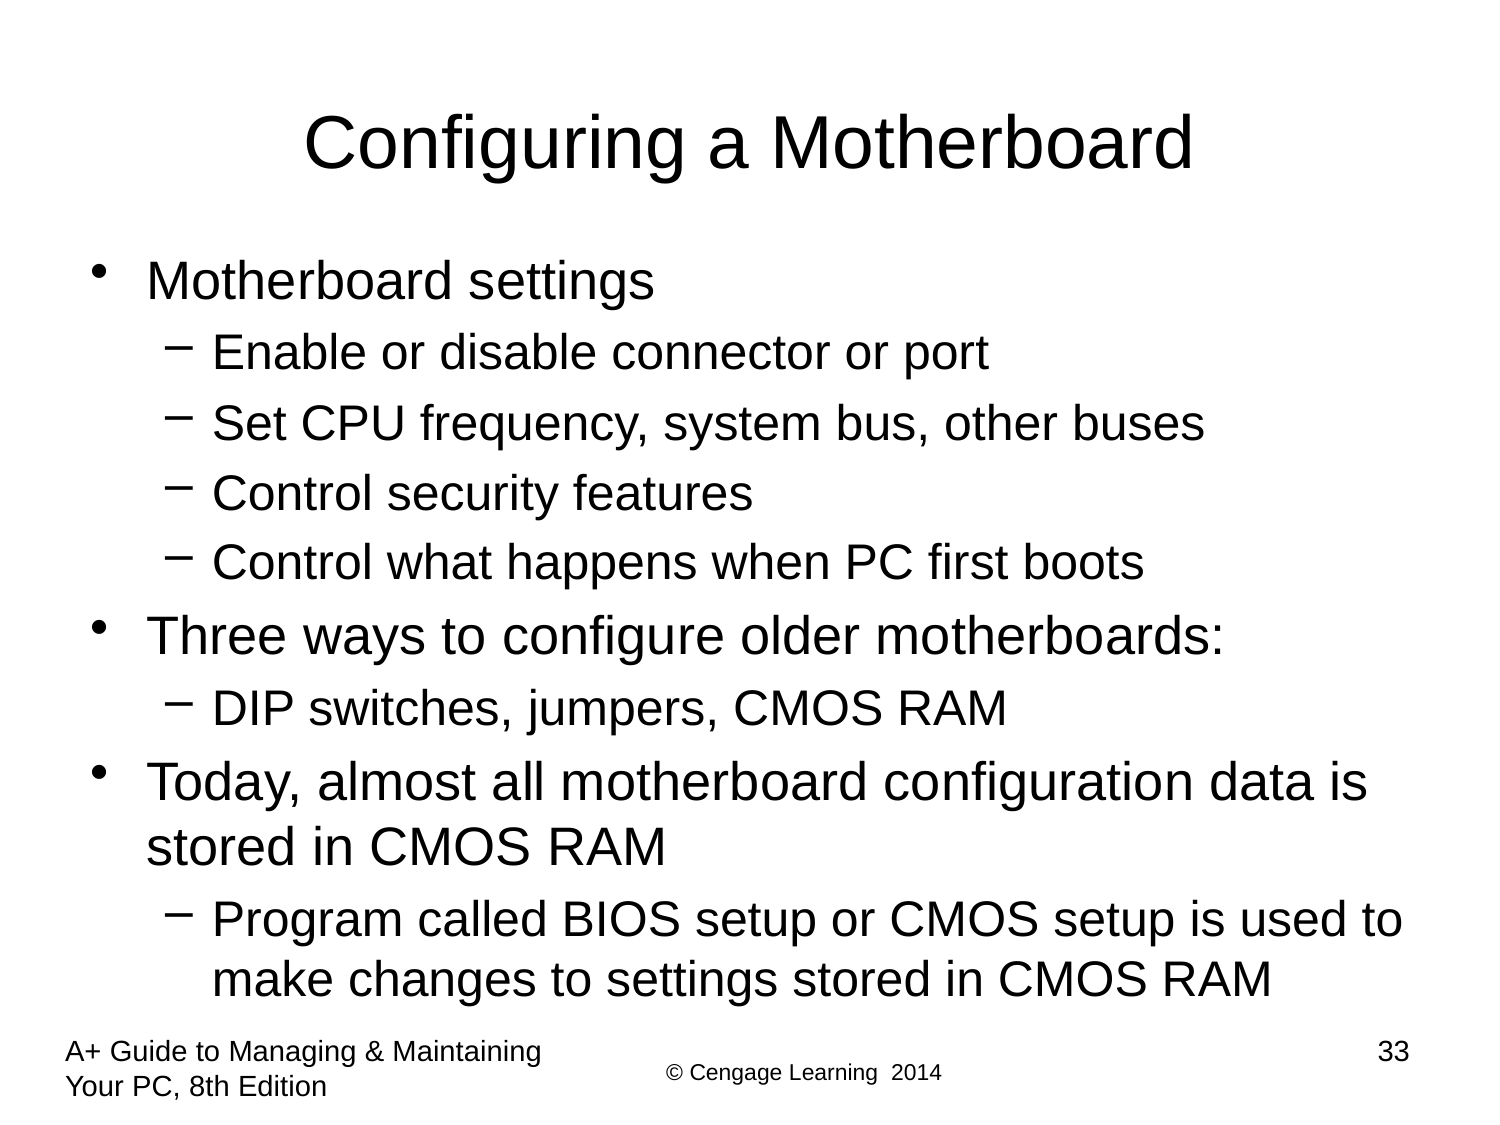

# Configuring a Motherboard
Motherboard settings
Enable or disable connector or port
Set CPU frequency, system bus, other buses
Control security features
Control what happens when PC first boots
Three ways to configure older motherboards:
DIP switches, jumpers, CMOS RAM
Today, almost all motherboard configuration data is stored in CMOS RAM
Program called BIOS setup or CMOS setup is used to make changes to settings stored in CMOS RAM
33
A+ Guide to Managing & Maintaining Your PC, 8th Edition